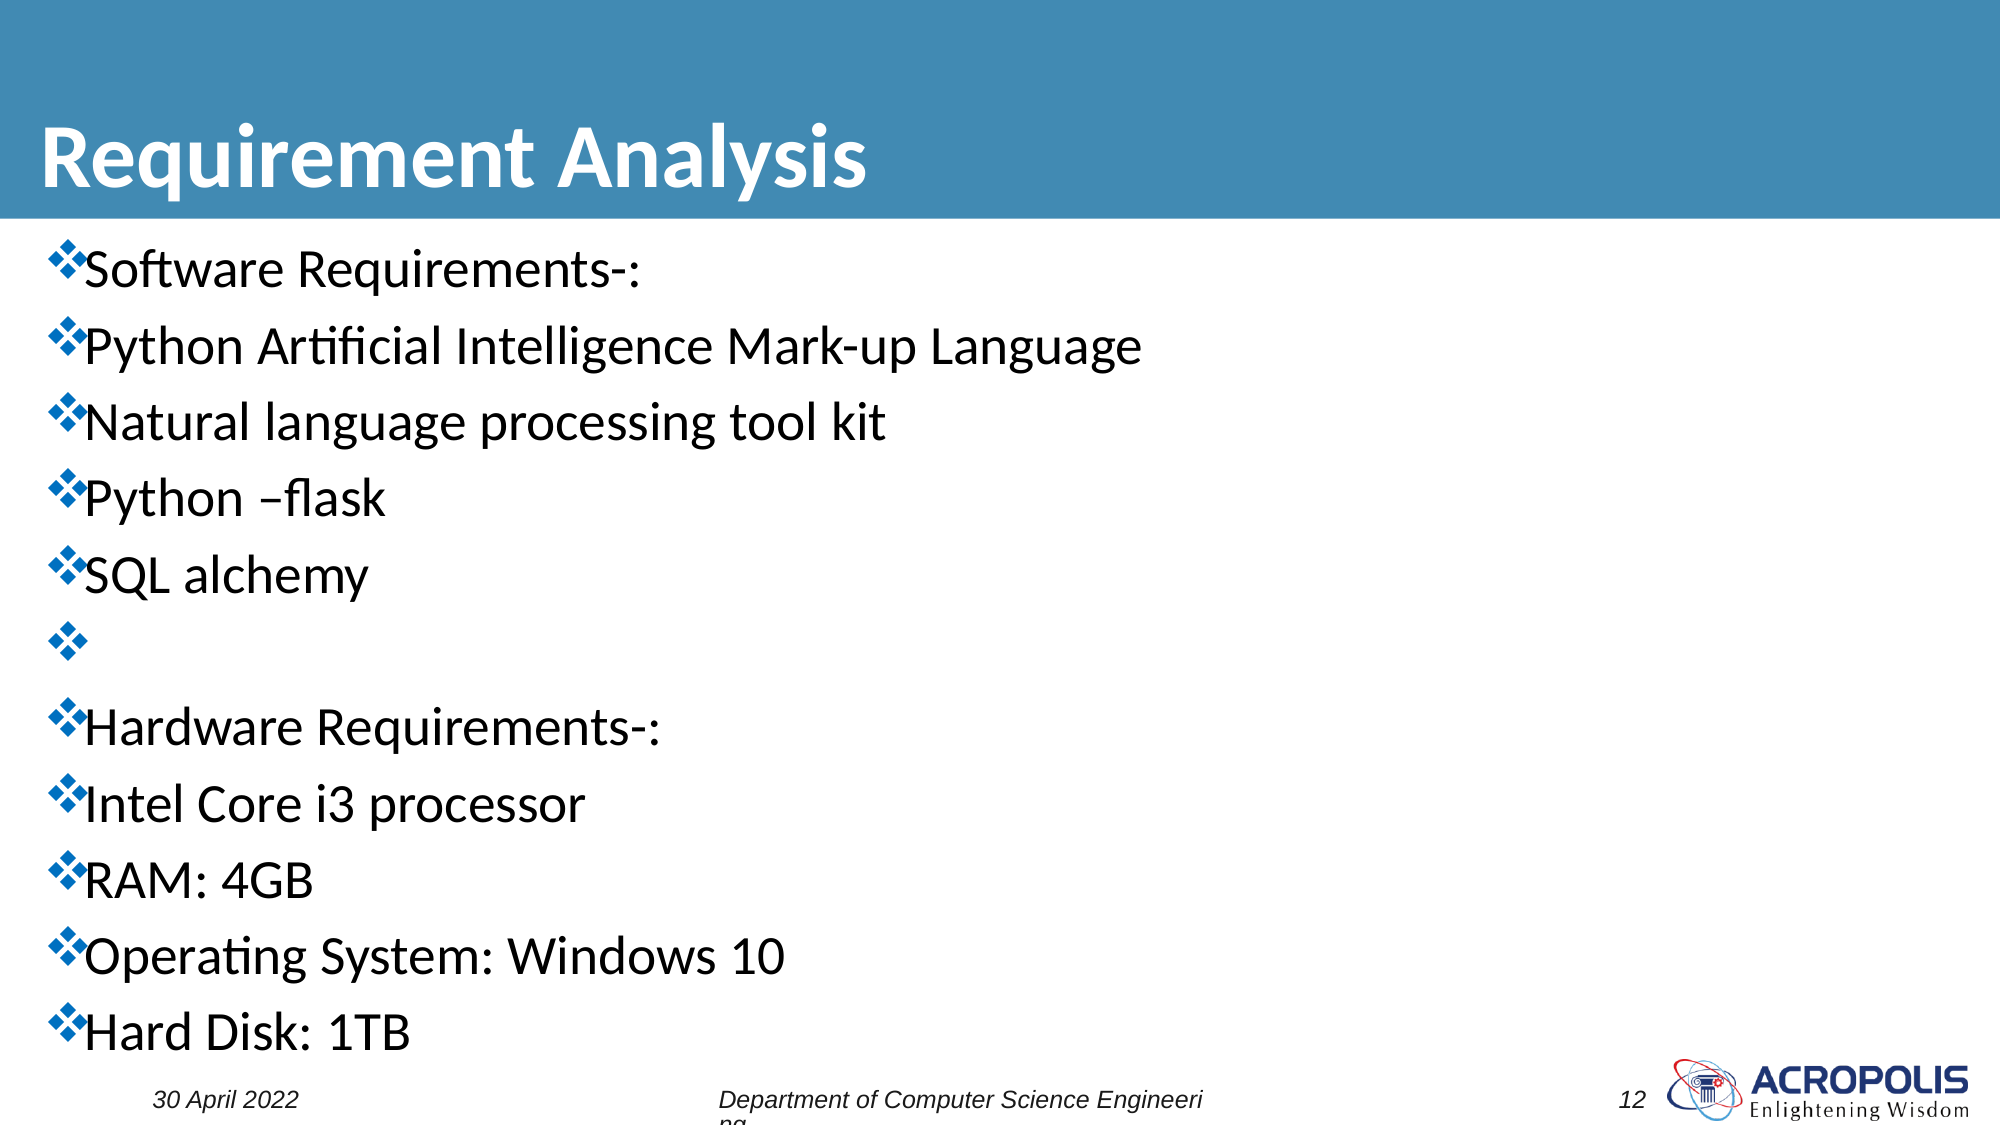

# Requirement Analysis
Software Requirements-:
Python Artificial Intelligence Mark-up Language
Natural language processing tool kit
Python –flask
SQL alchemy

Hardware Requirements-:
Intel Core i3 processor
RAM: 4GB
Operating System: Windows 10
Hard Disk: 1TB

30 April 2022
Department of Computer Science Engineering
12